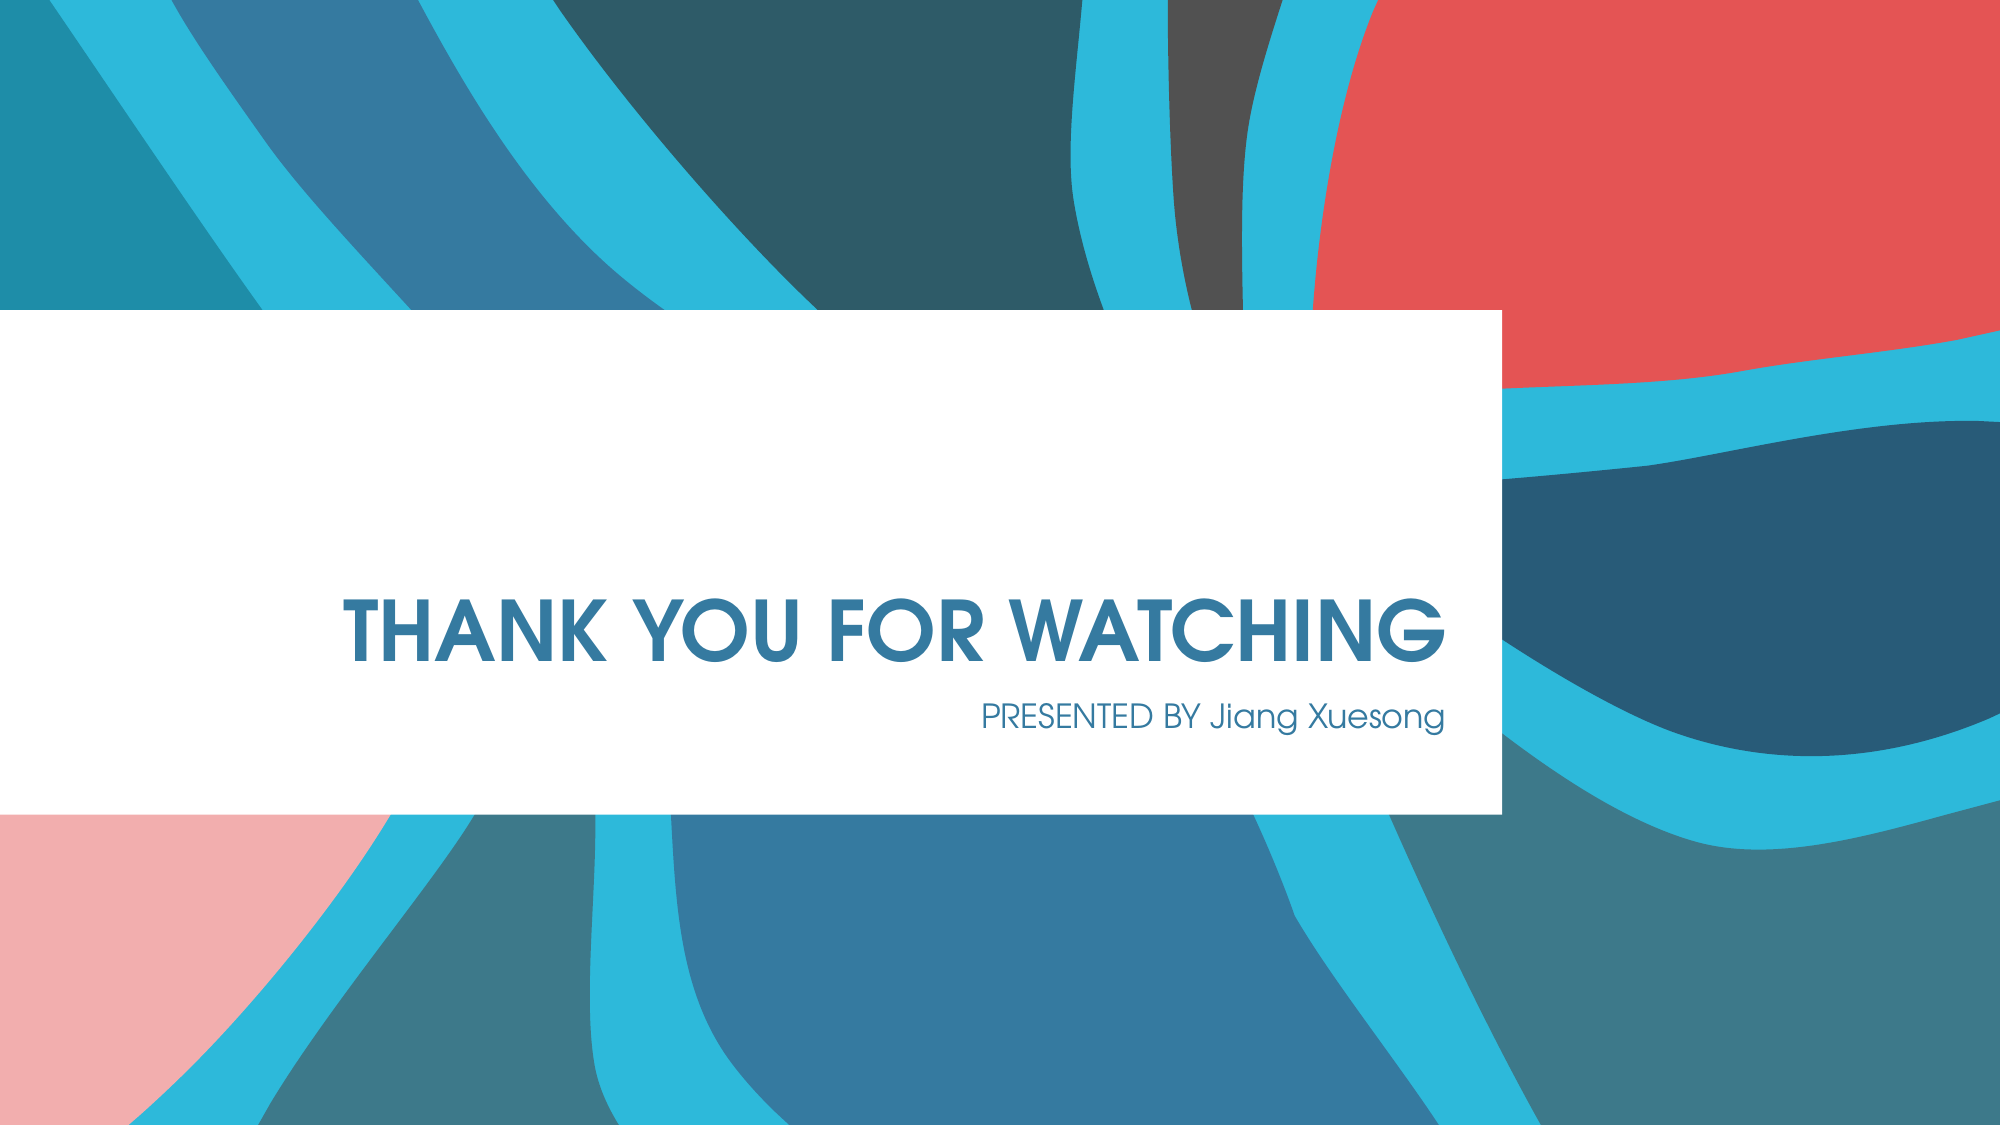

THANK YOU FOR WATCHING
PRESENTED BY Jiang Xuesong